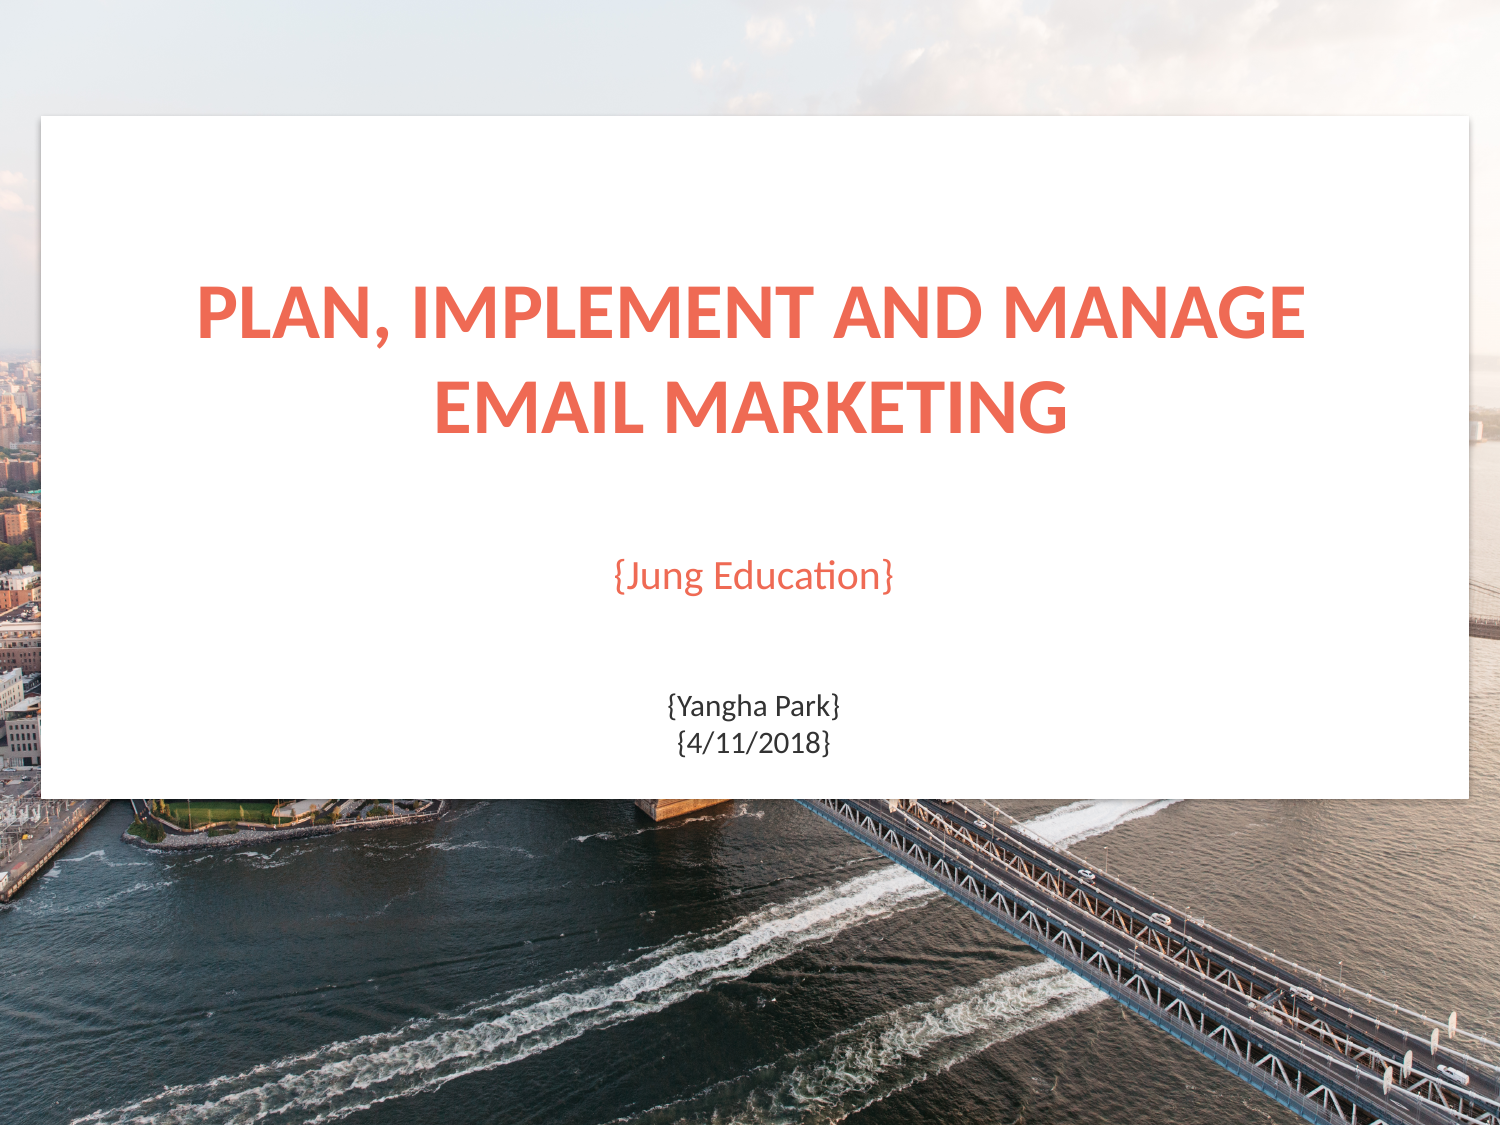

PLAN, IMPLEMENT AND MANAGE EMAIL MARKETING
{Jung Education}

{Yangha Park}
{4/11/2018}